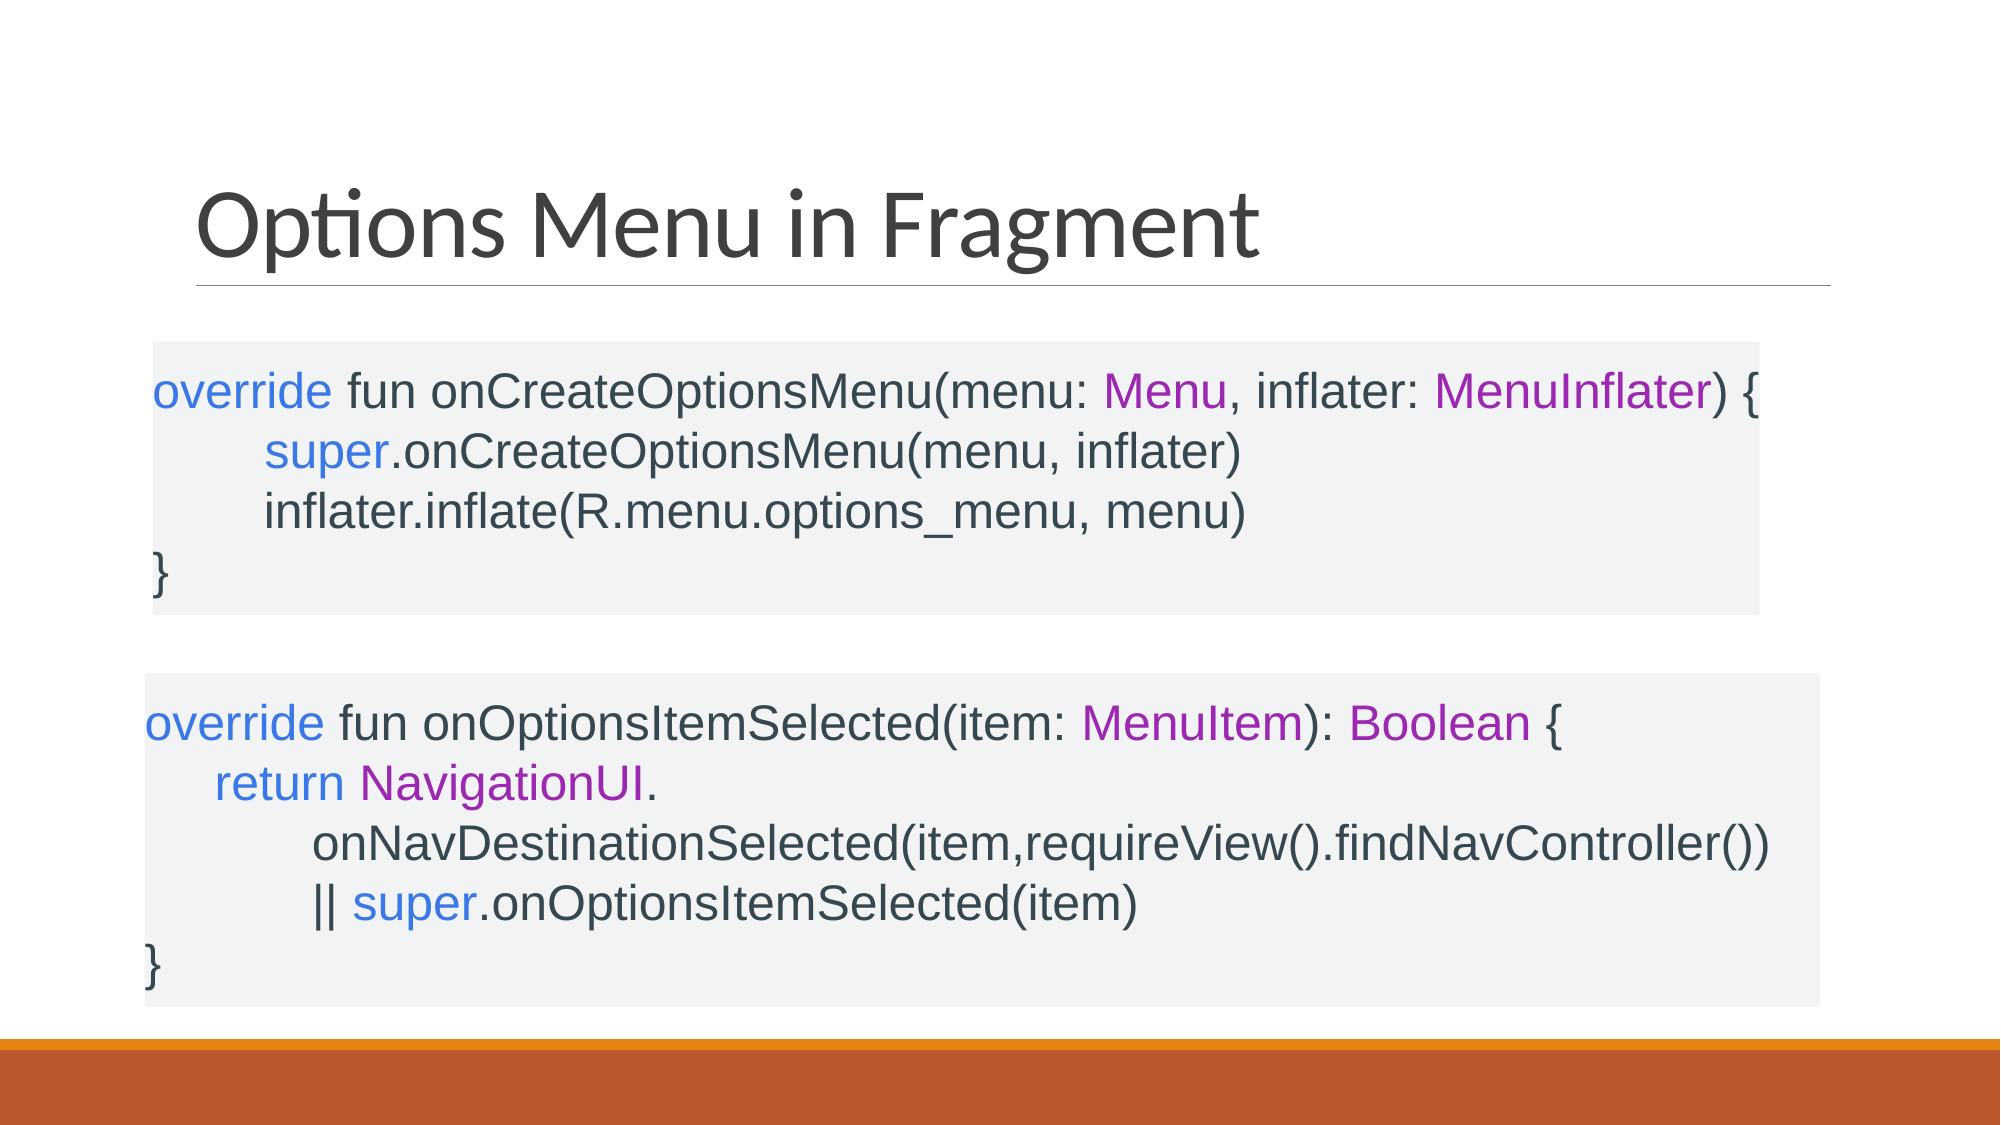

# Options Menu in Fragment
override fun onCreateOptionsMenu(menu: Menu, inflater: MenuInflater) {
        super.onCreateOptionsMenu(menu, inflater)
        inflater.inflate(R.menu.options_menu, menu)
}
override fun onOptionsItemSelected(item: MenuItem): Boolean {
     return NavigationUI.
            onNavDestinationSelected(item,requireView().findNavController())
            || super.onOptionsItemSelected(item)
}